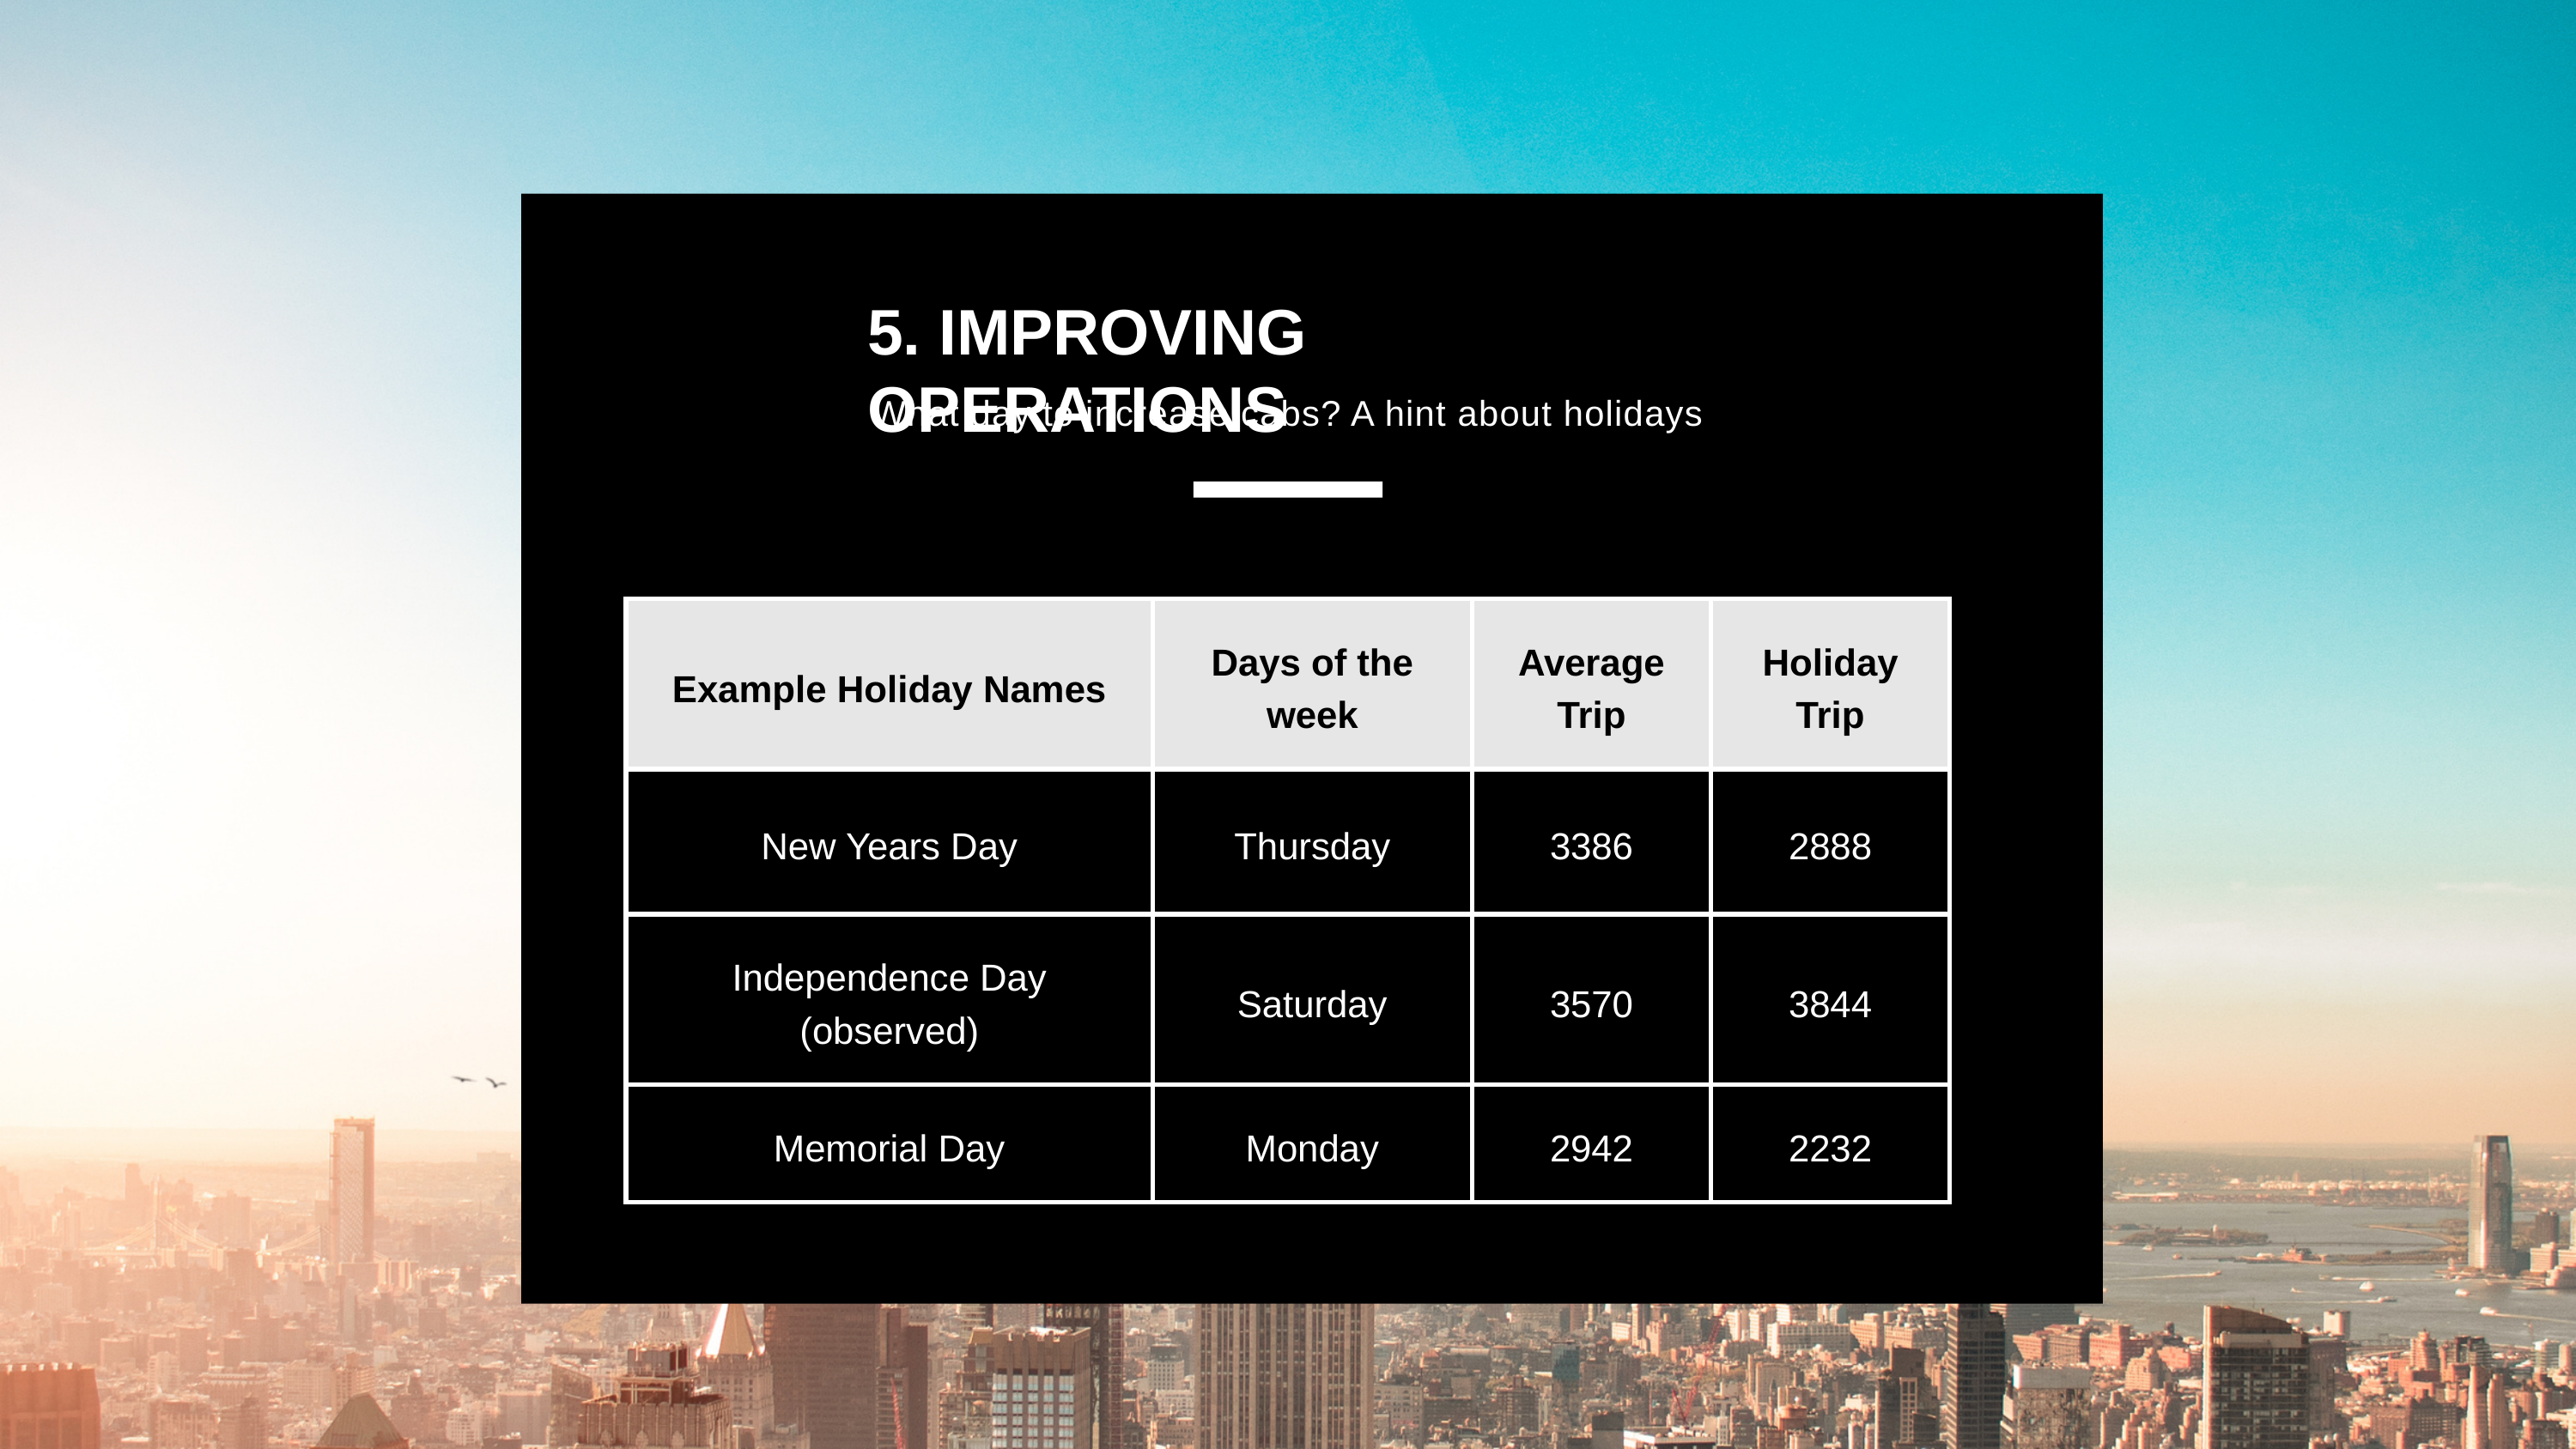

5. IMPROVING OPERATIONS
What day to increase cabs? A hint about holidays

| Example Holiday Names | Days of the week | Average Trip | Holiday Trip |
| --- | --- | --- | --- |
| New Years Day | Thursday | 3386 | 2888 |
| Independence Day (observed) | Saturday | 3570 | 3844 |
| Memorial Day | Monday | 2942 | 2232 |